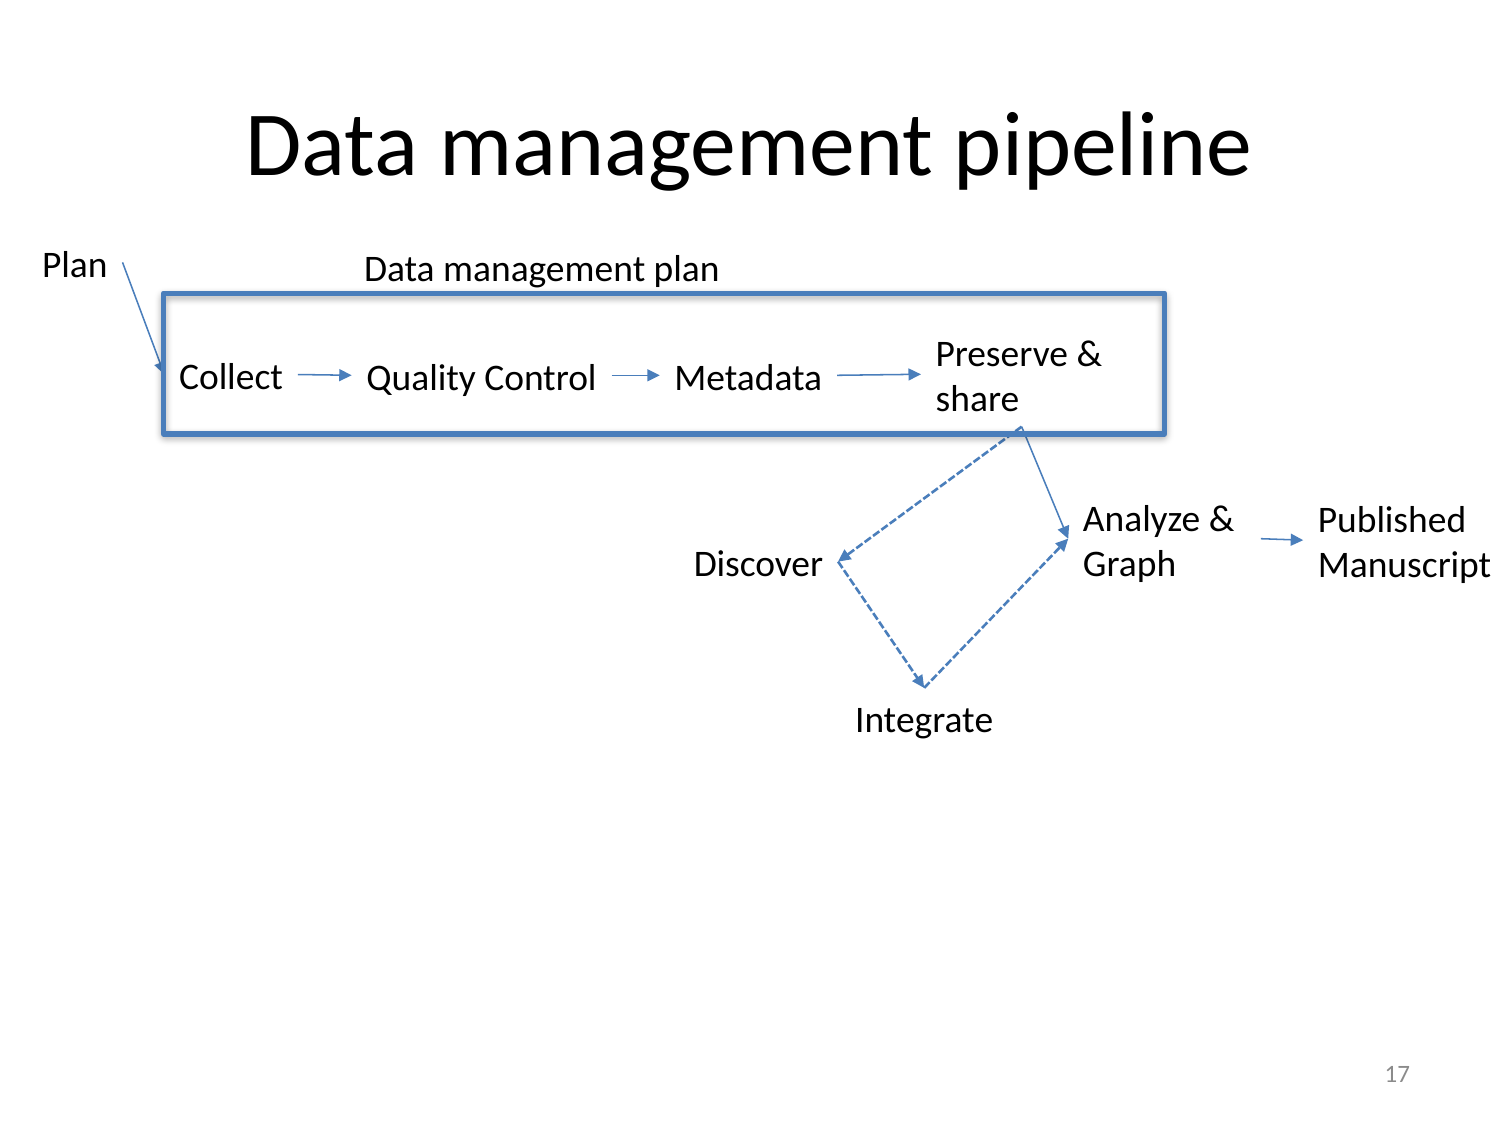

# Data management pipeline
Plan
Data management plan

Preserve & share
Collect
Quality Control
Metadata
Analyze & Graph
Published
Manuscript
Discover
Integrate
17